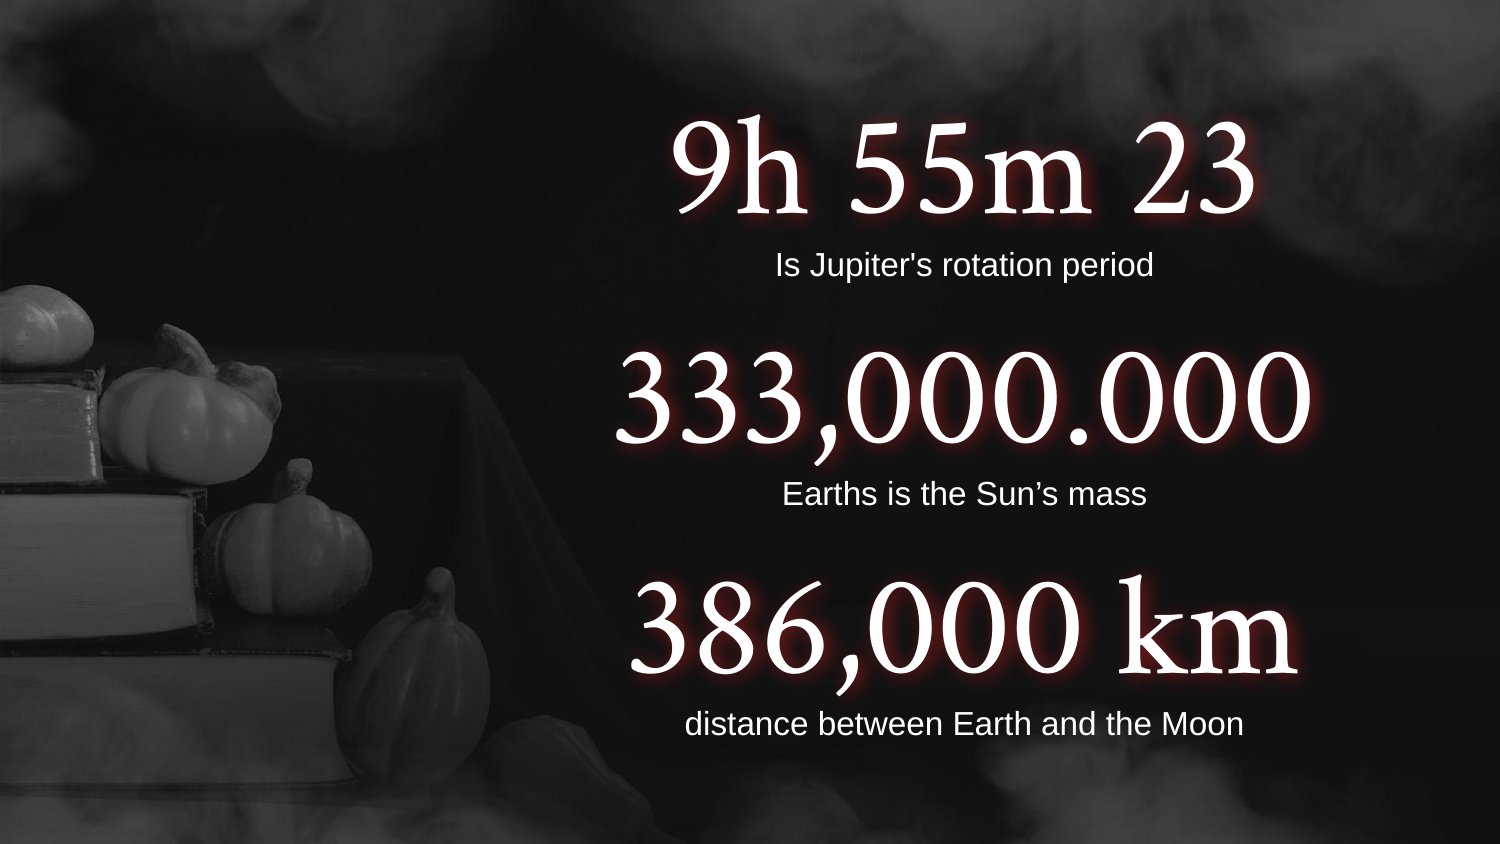

# 9h 55m 23
Is Jupiter's rotation period
333,000.000
Earths is the Sun’s mass
386,000 km
distance between Earth and the Moon